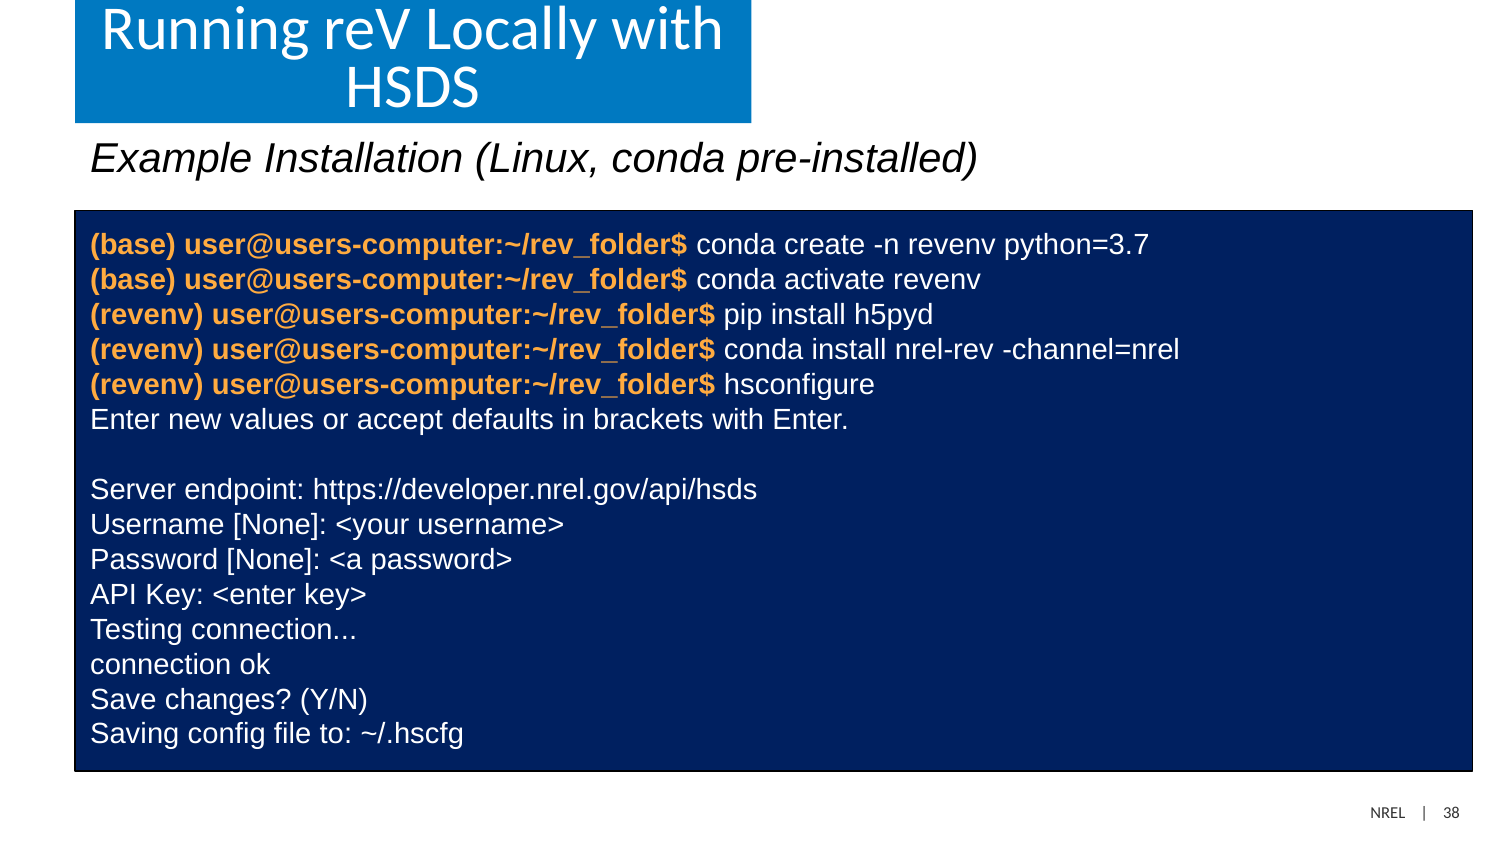

# Running reV Locally with HSDS
Example Installation (Linux, conda pre-installed)
(base) user@users-computer:~/rev_folder$ conda create -n revenv python=3.7
(base) user@users-computer:~/rev_folder$ conda activate revenv
(revenv) user@users-computer:~/rev_folder$ pip install h5pyd
(revenv) user@users-computer:~/rev_folder$ conda install nrel-rev -channel=nrel
(revenv) user@users-computer:~/rev_folder$ hsconfigure
Enter new values or accept defaults in brackets with Enter.

Server endpoint: https://developer.nrel.gov/api/hsds
Username [None]: <your username>
Password [None]: <a password>
API Key: <enter key>
Testing connection...
connection ok
Save changes? (Y/N)
Saving config file to: ~/.hscfg